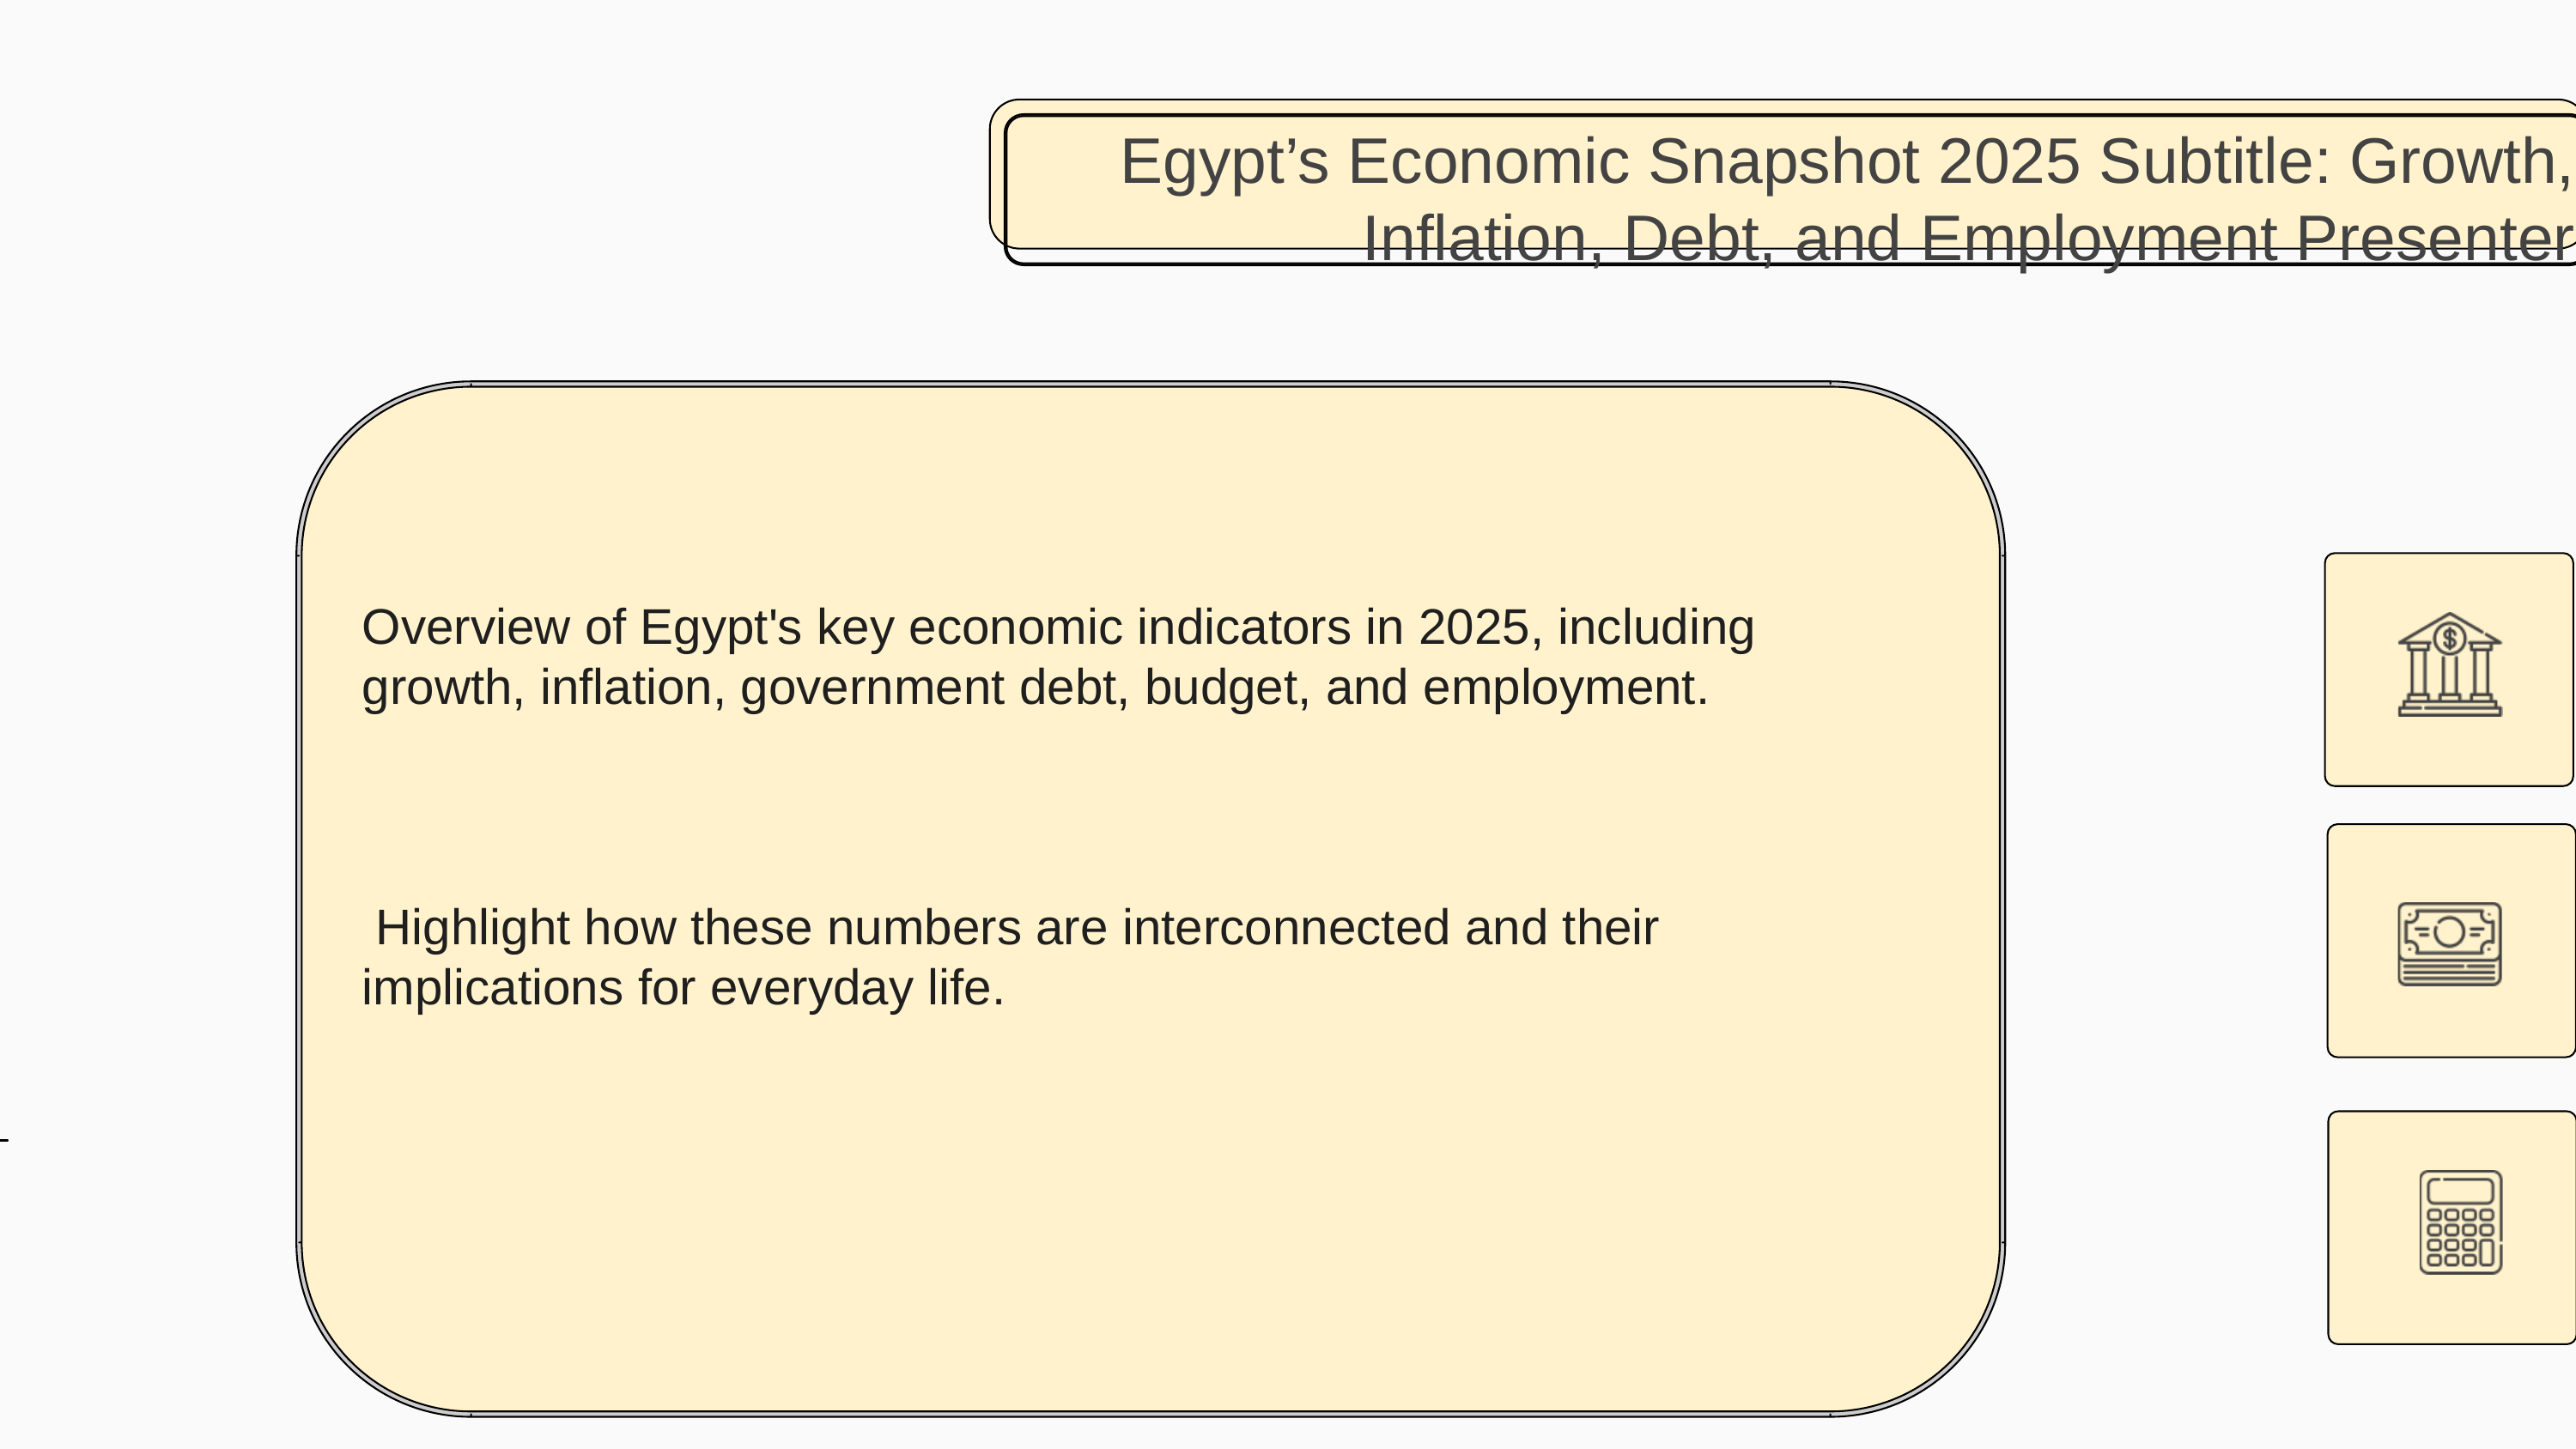

Egypt’s Economic Snapshot 2025 Subtitle: Growth, Inflation, Debt, and Employment Presenter

Overview of Egypt's key economic indicators in 2025, including growth, inflation, government debt, budget, and employment.

 Highlight how these numbers are interconnected and their implications for everyday life.